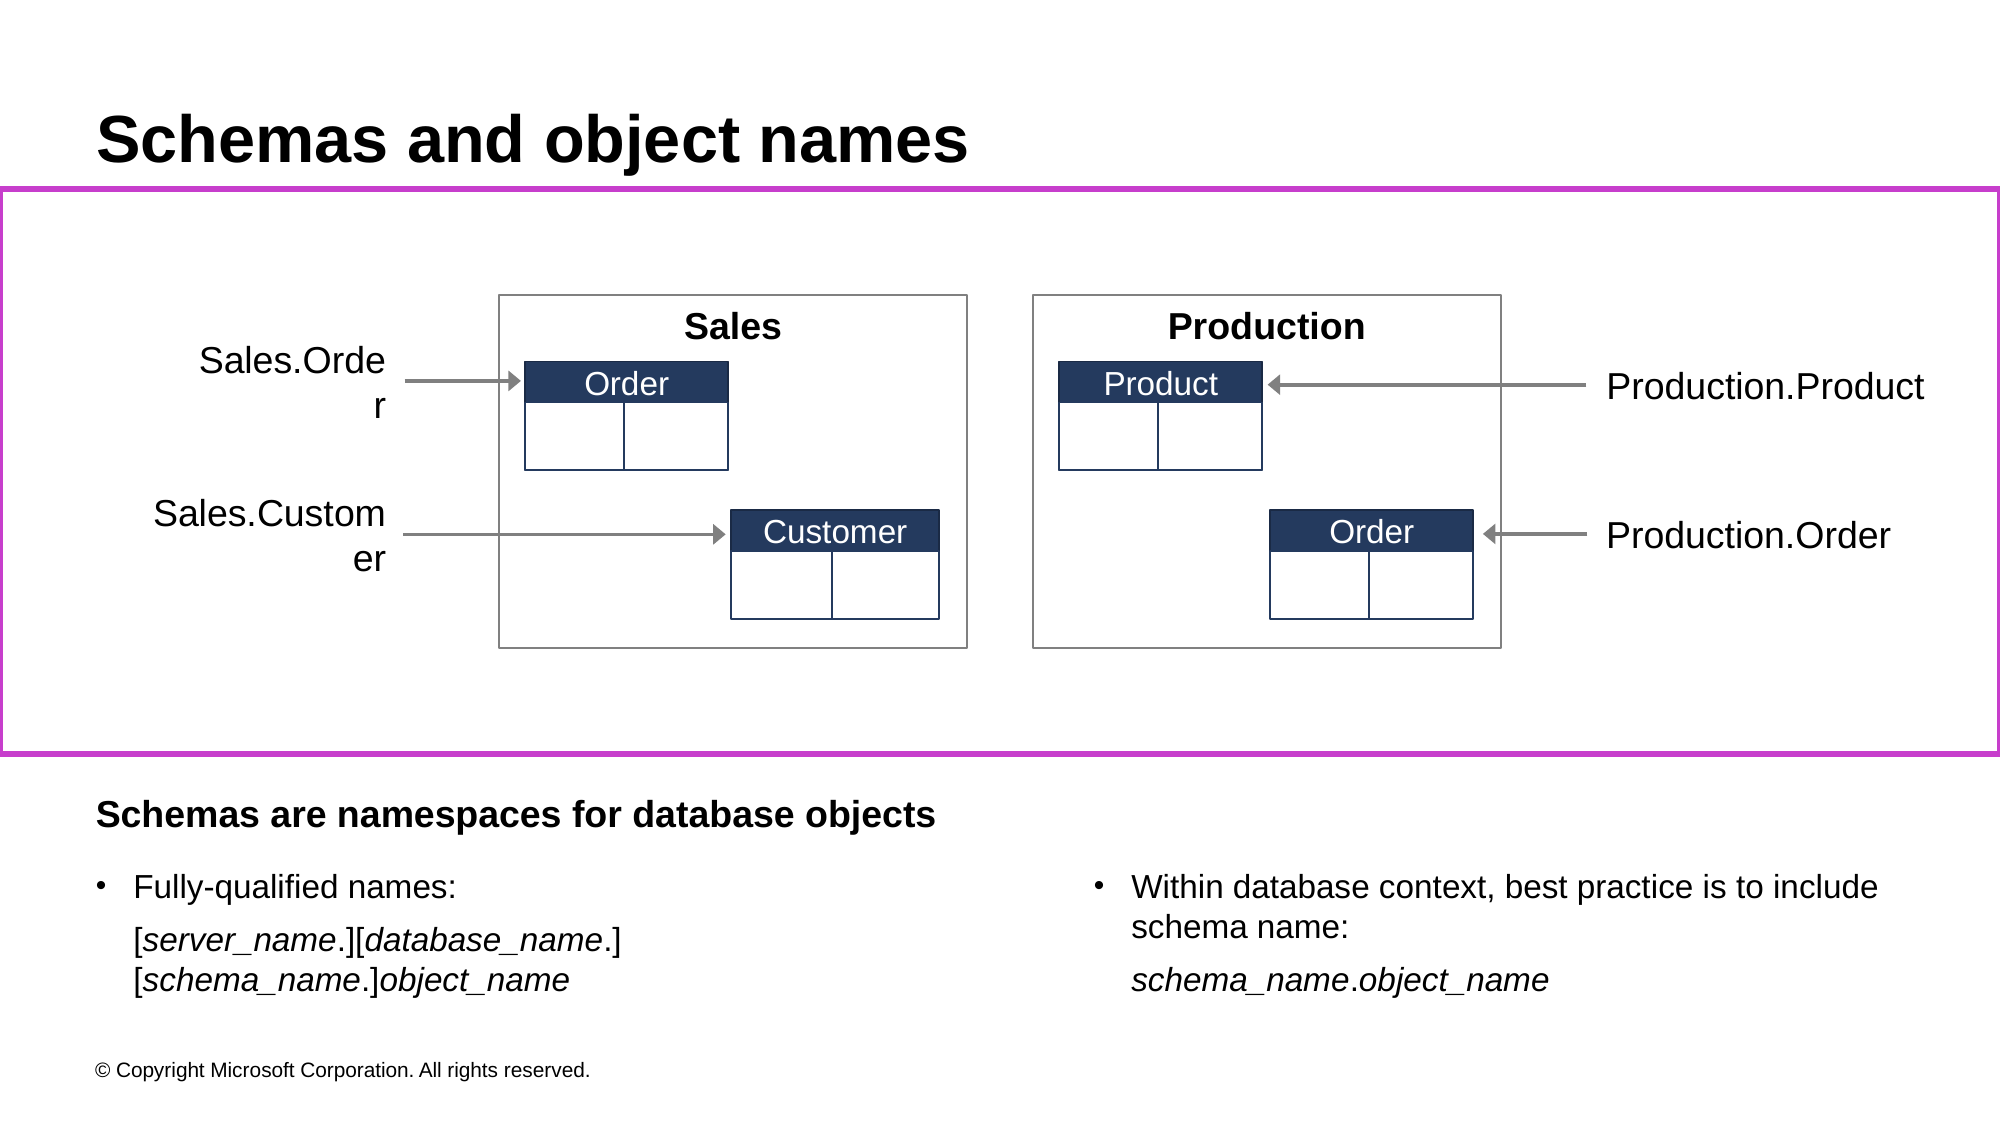

# Schemas and object names

Sales
Production
Sales.Order
Order

Product

Production.Product
Customer

Order

Production.Order
Sales.Customer

Schemas are namespaces for database objects
Fully-qualified names:
[server_name.][database_name.][schema_name.]object_name
Within database context, best practice is to include schema name:
schema_name.object_name